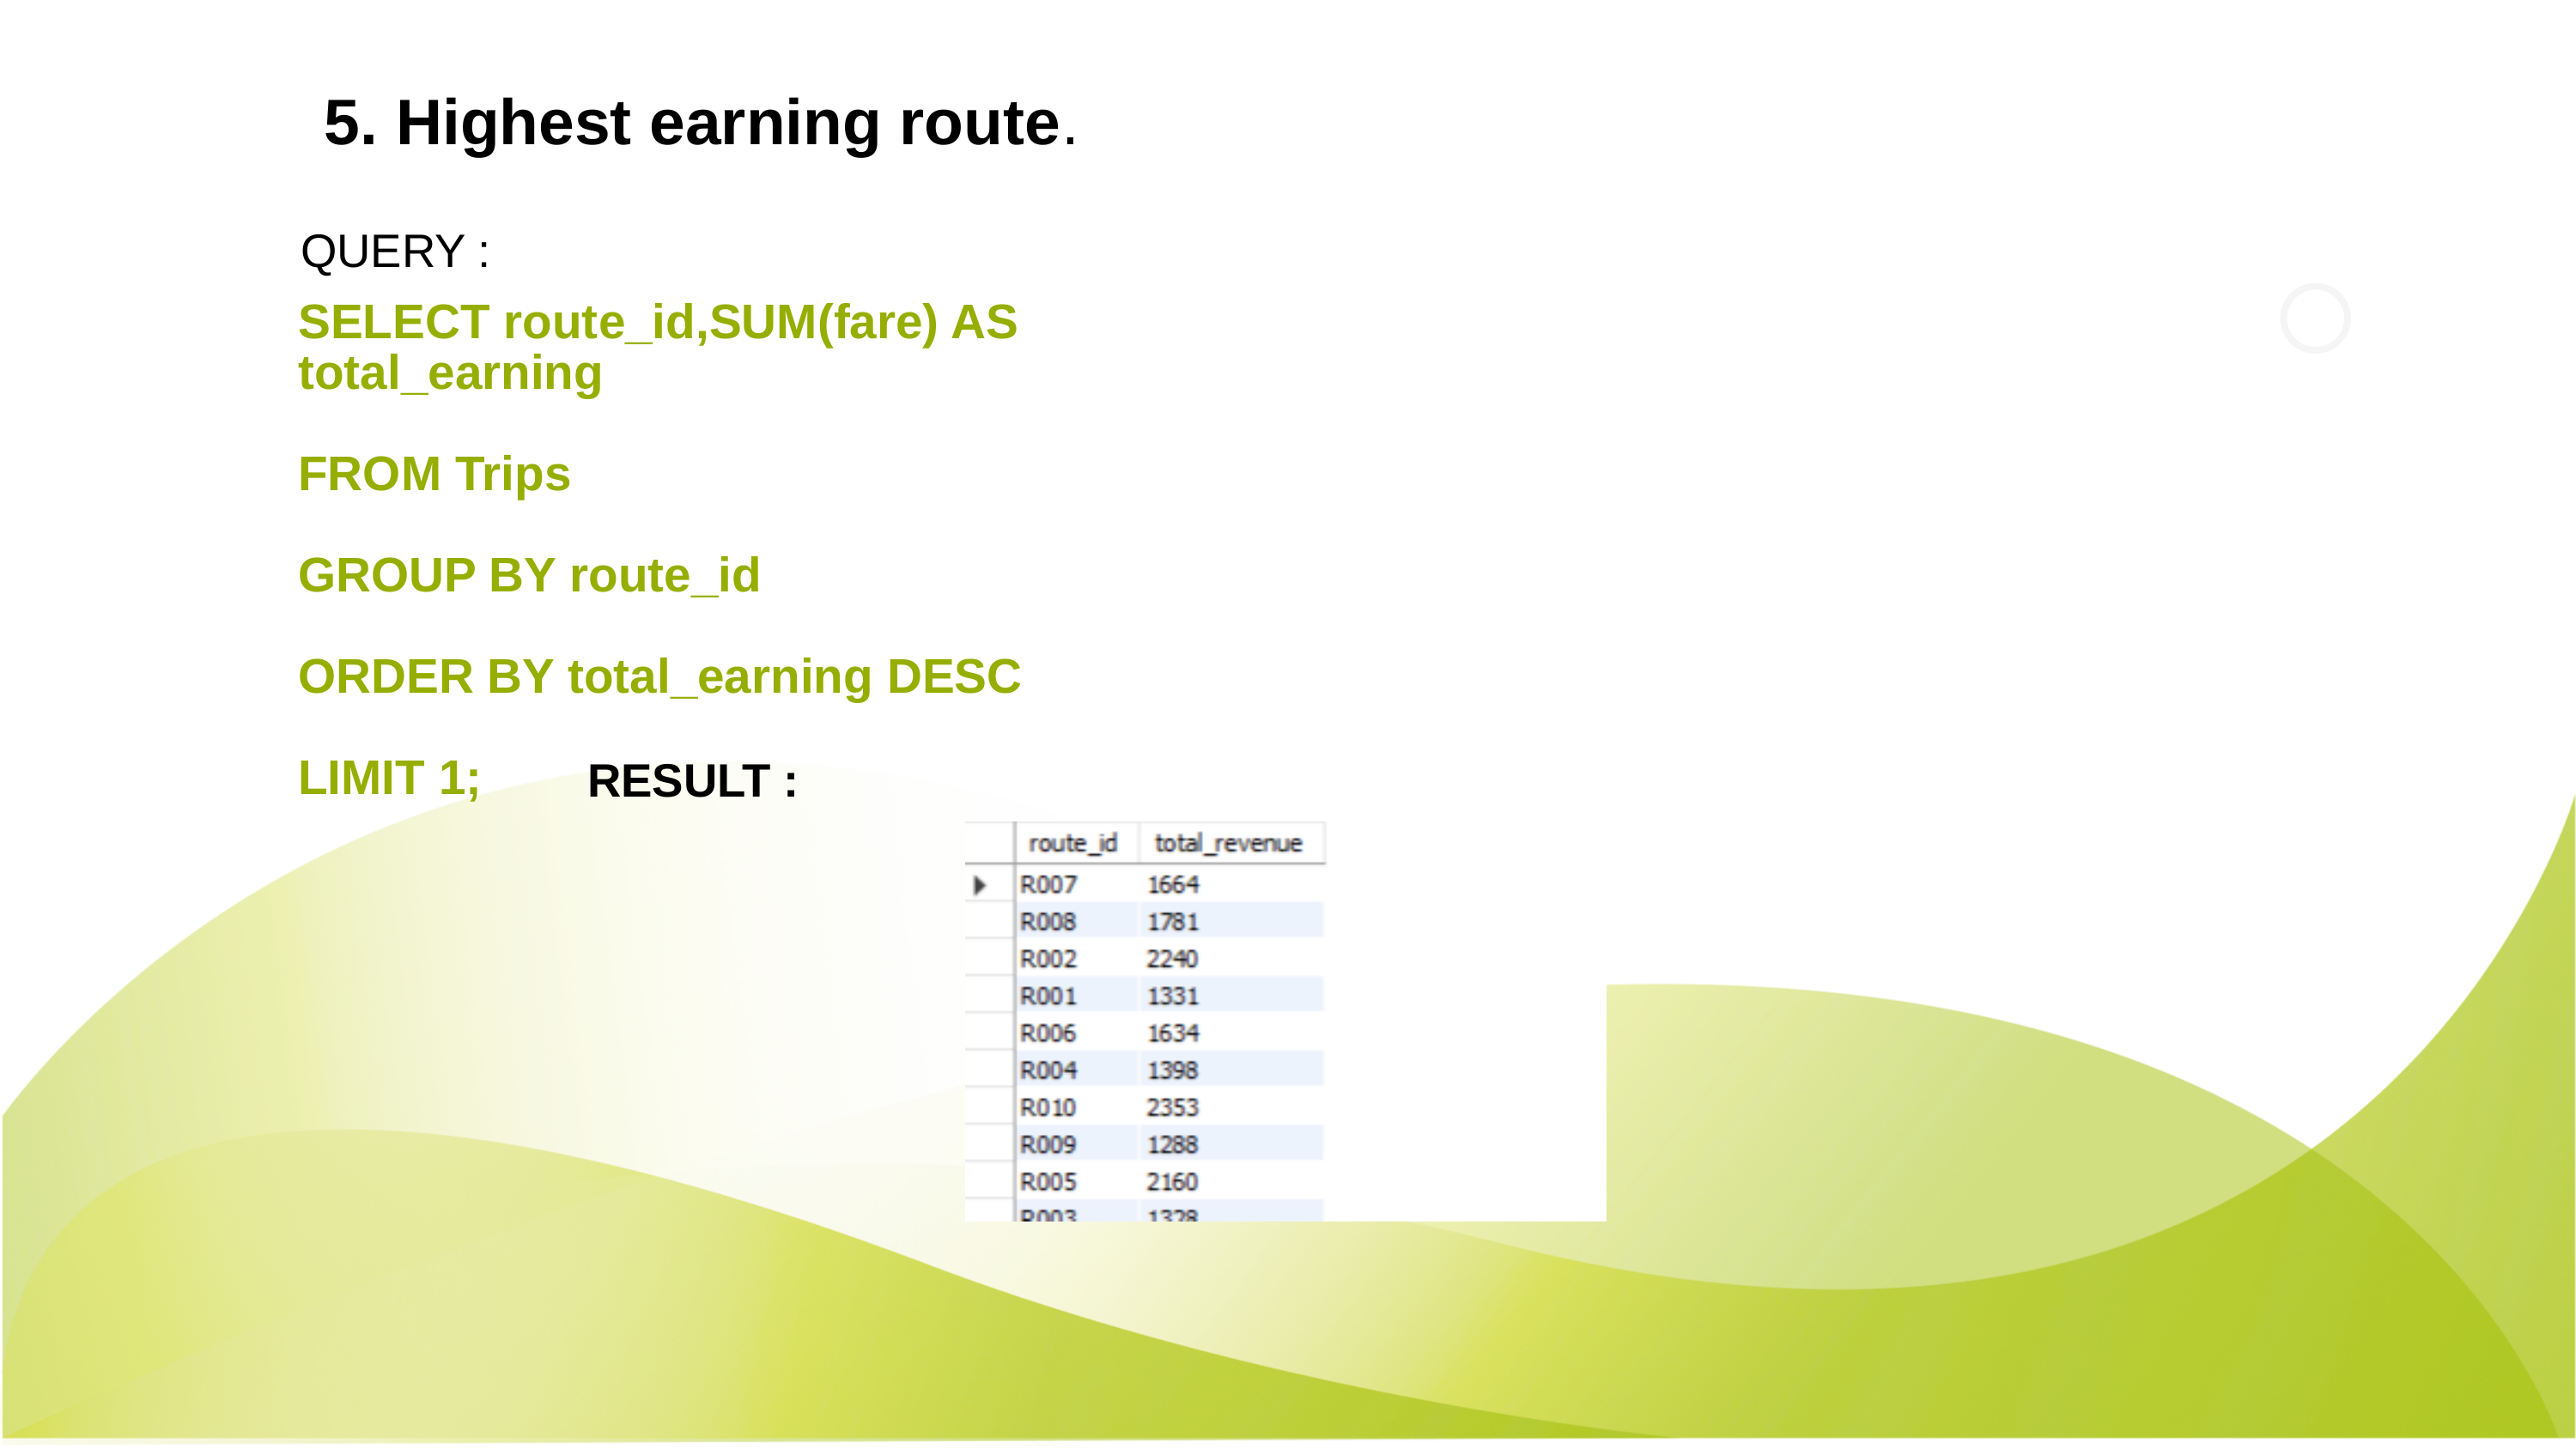

5. Highest earning route.
QUERY :

SELECT route_id,SUM(fare) AS total_earning

FROM Trips

GROUP BY route_id

ORDER BY total_earning DESC

LIMIT 1;
RESULT :